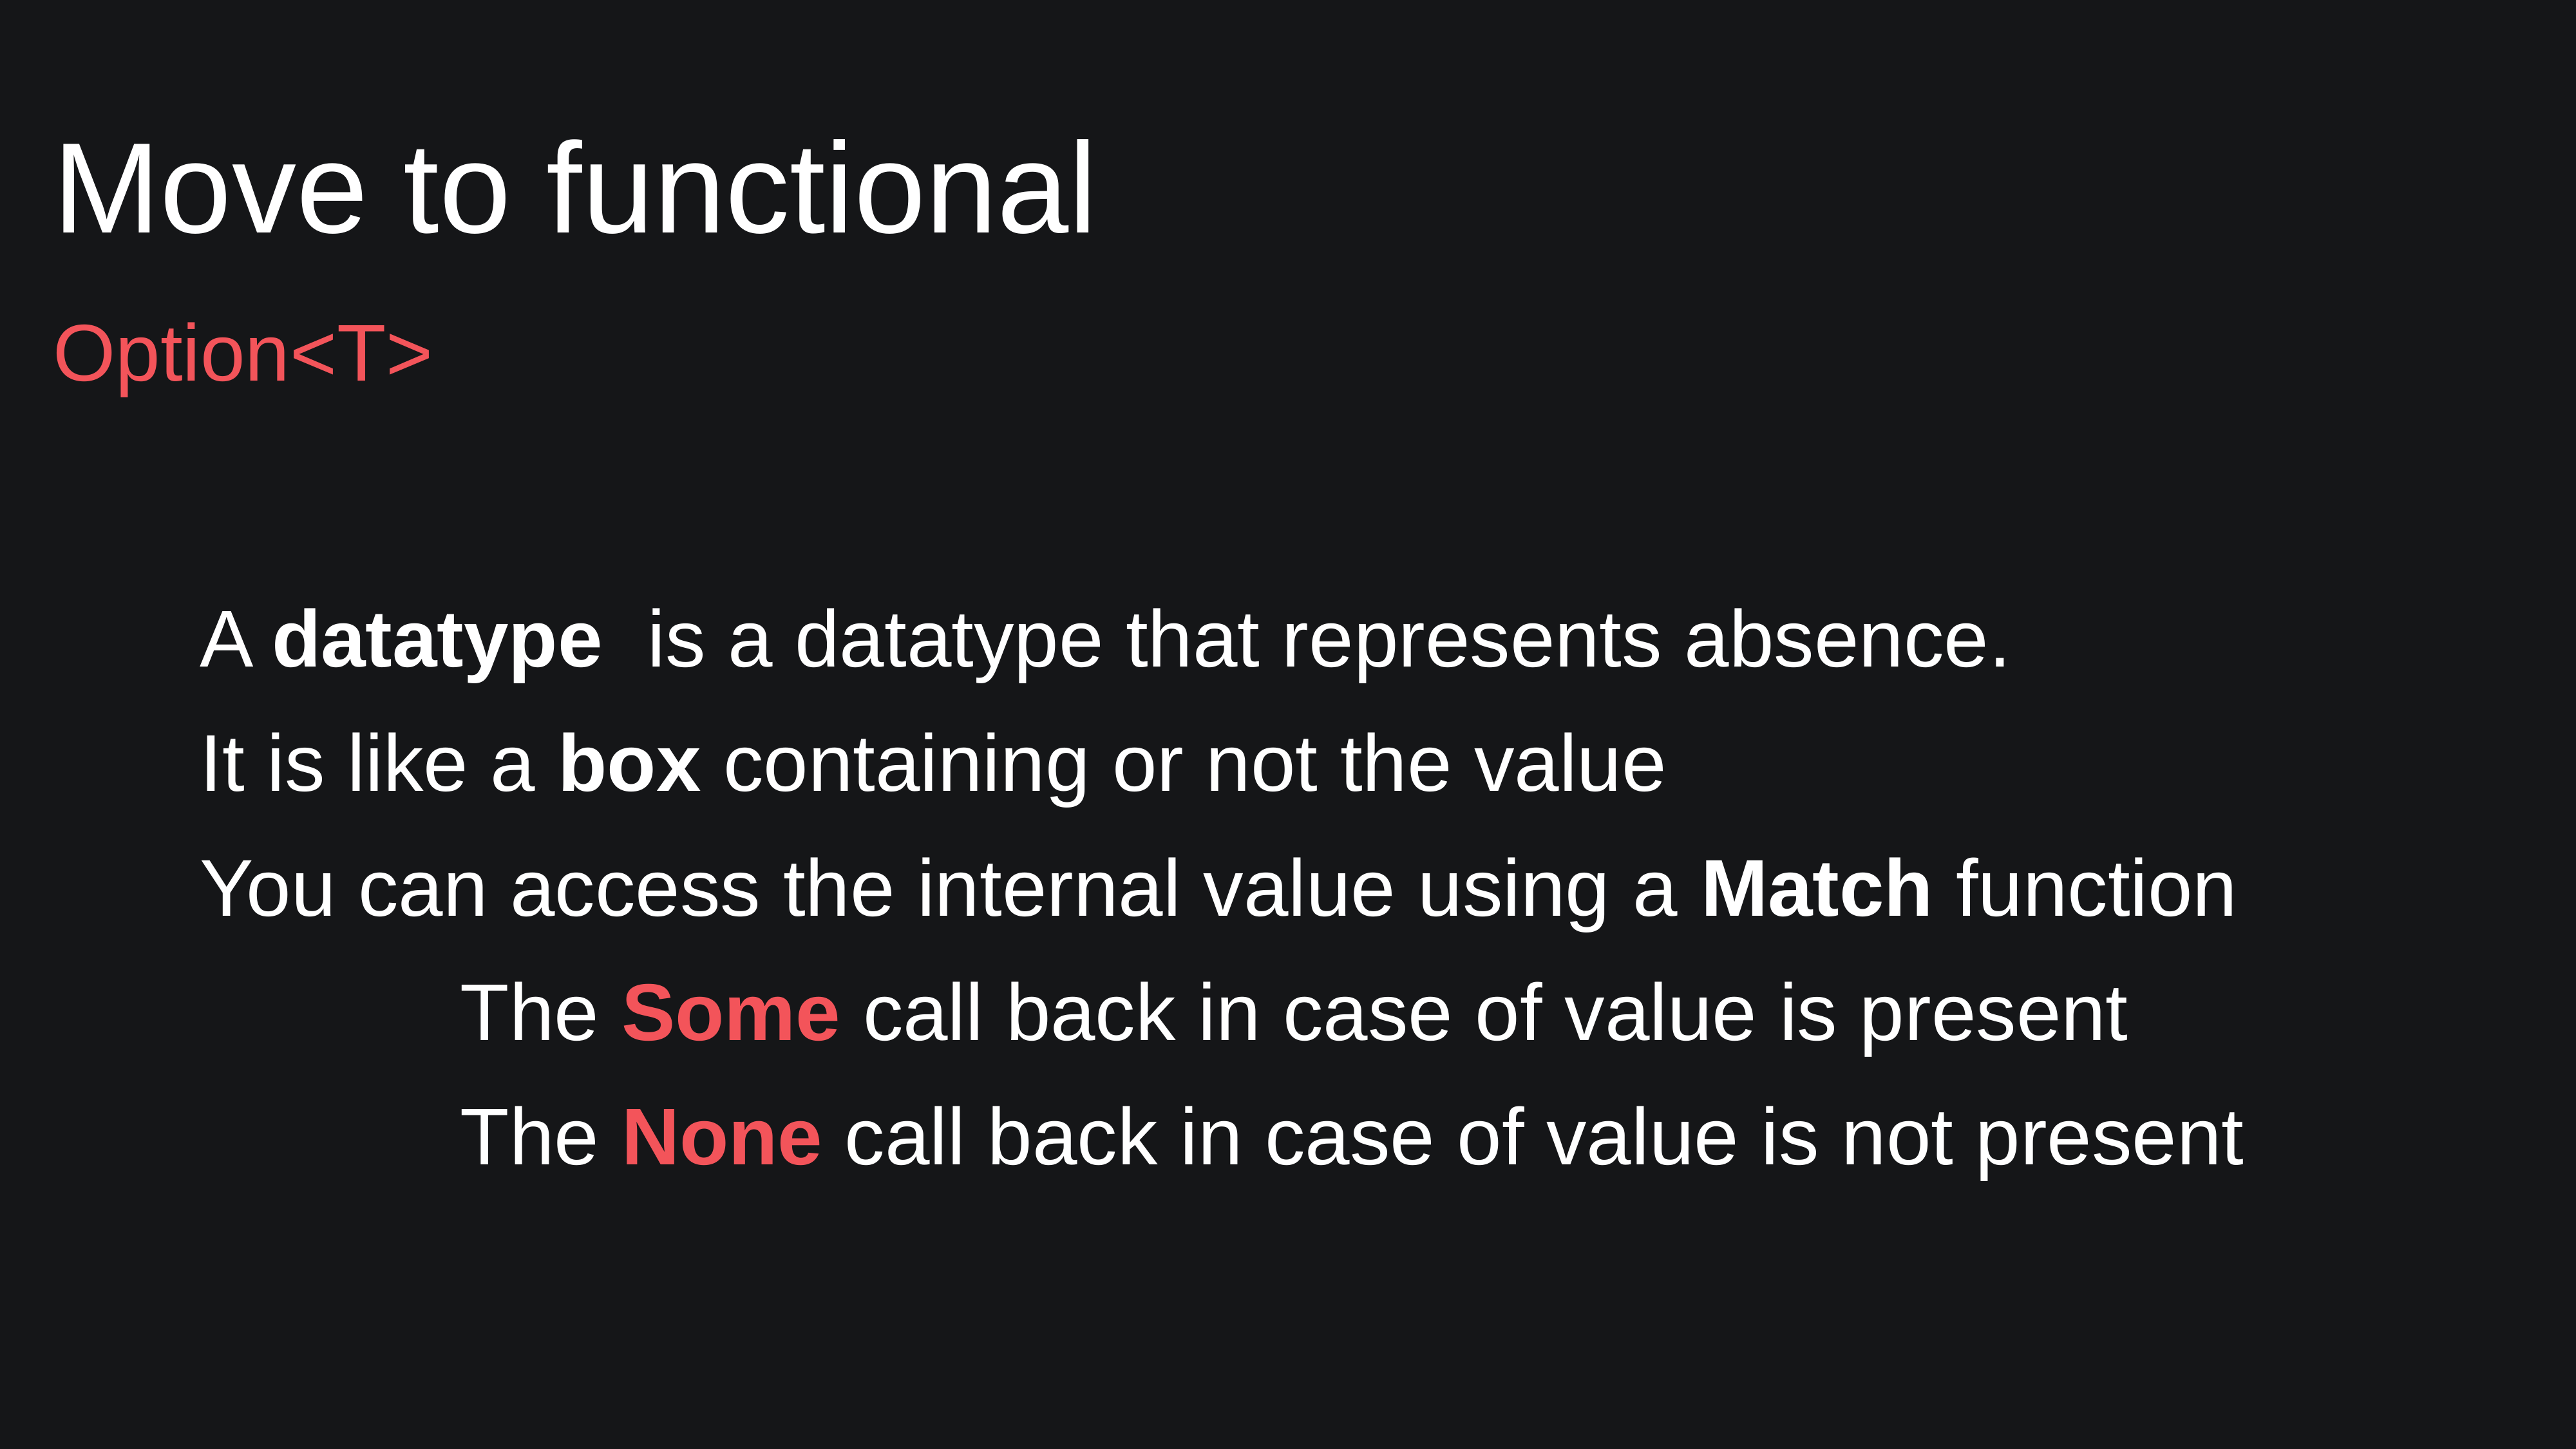

# Move to functional
Option<T>
A datatype  is a datatype that represents absence.
It is like a box containing or not the value
You can access the internal value using a Match function
		The Some call back in case of value is present
		The None call back in case of value is not present